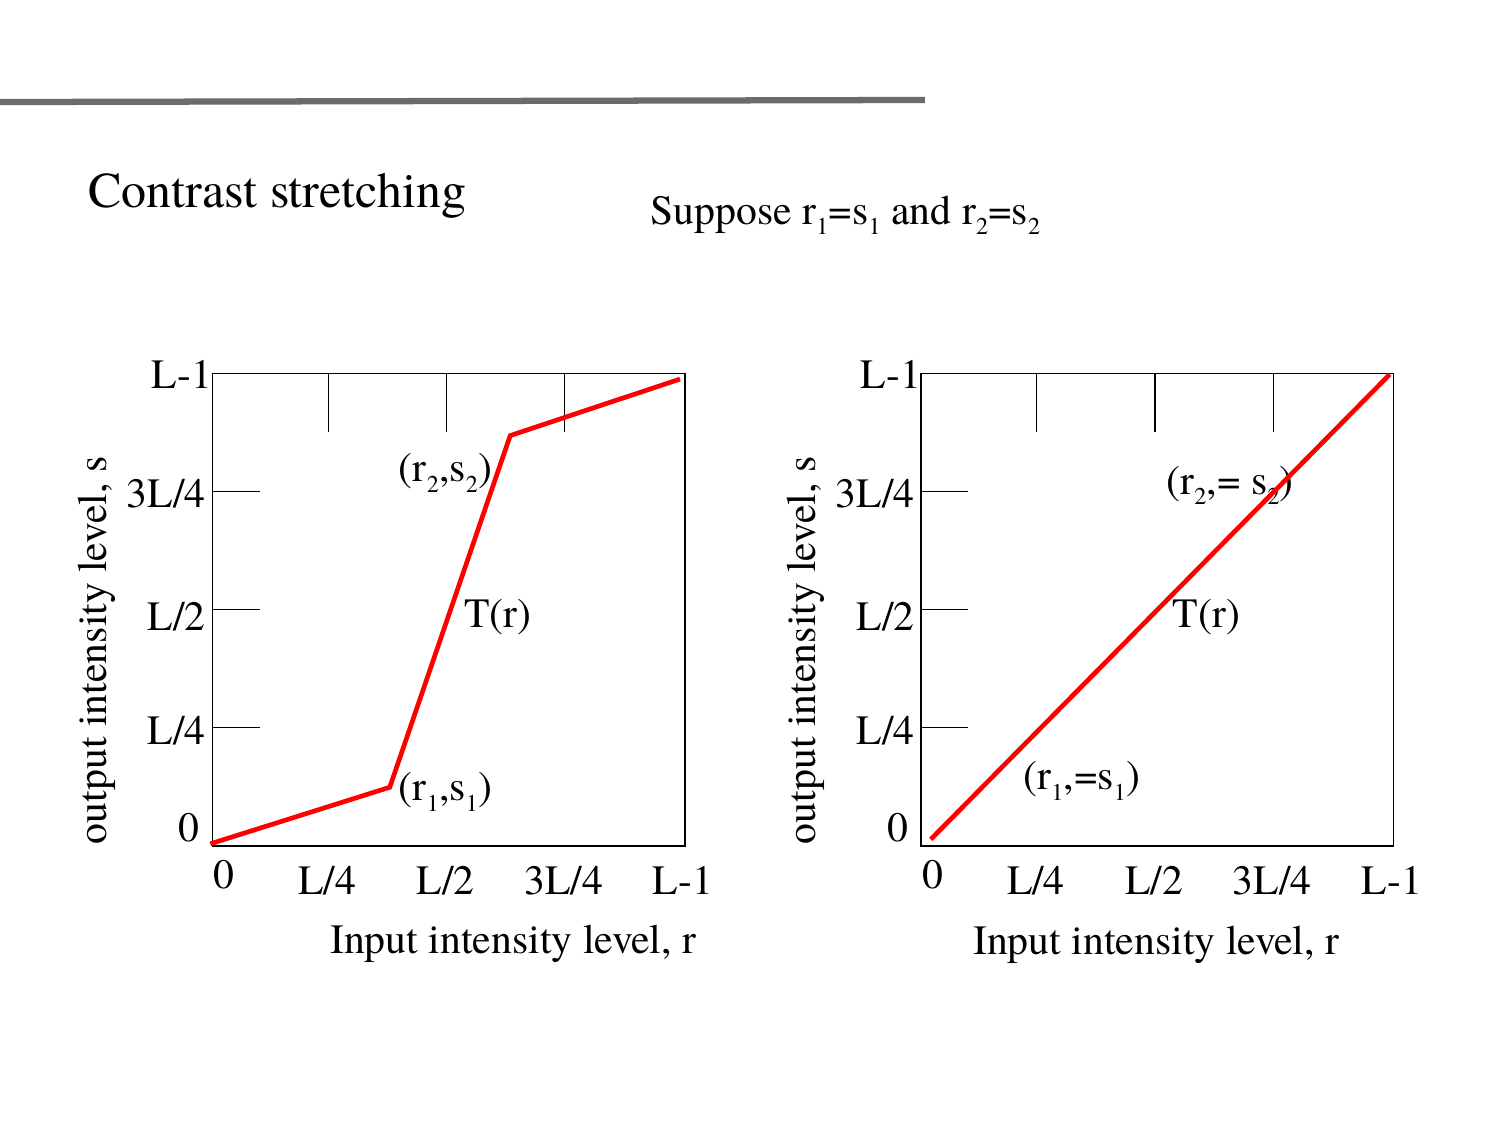

Contrast stretching
Suppose r1=s1 and r2=s2
L-1
L-1

(r2,= s2)
3L/4
T(r)
L/2
output intensity level, s
L/4
(r1,=s1)
0
0
L/4
L/2
3L/4
L-1
Input intensity level, r

(r2,s2)
3L/4
T(r)
L/2
output intensity level, s
L/4
(r1,s1)
0
0
L/4
L/2
3L/4
L-1
Input intensity level, r